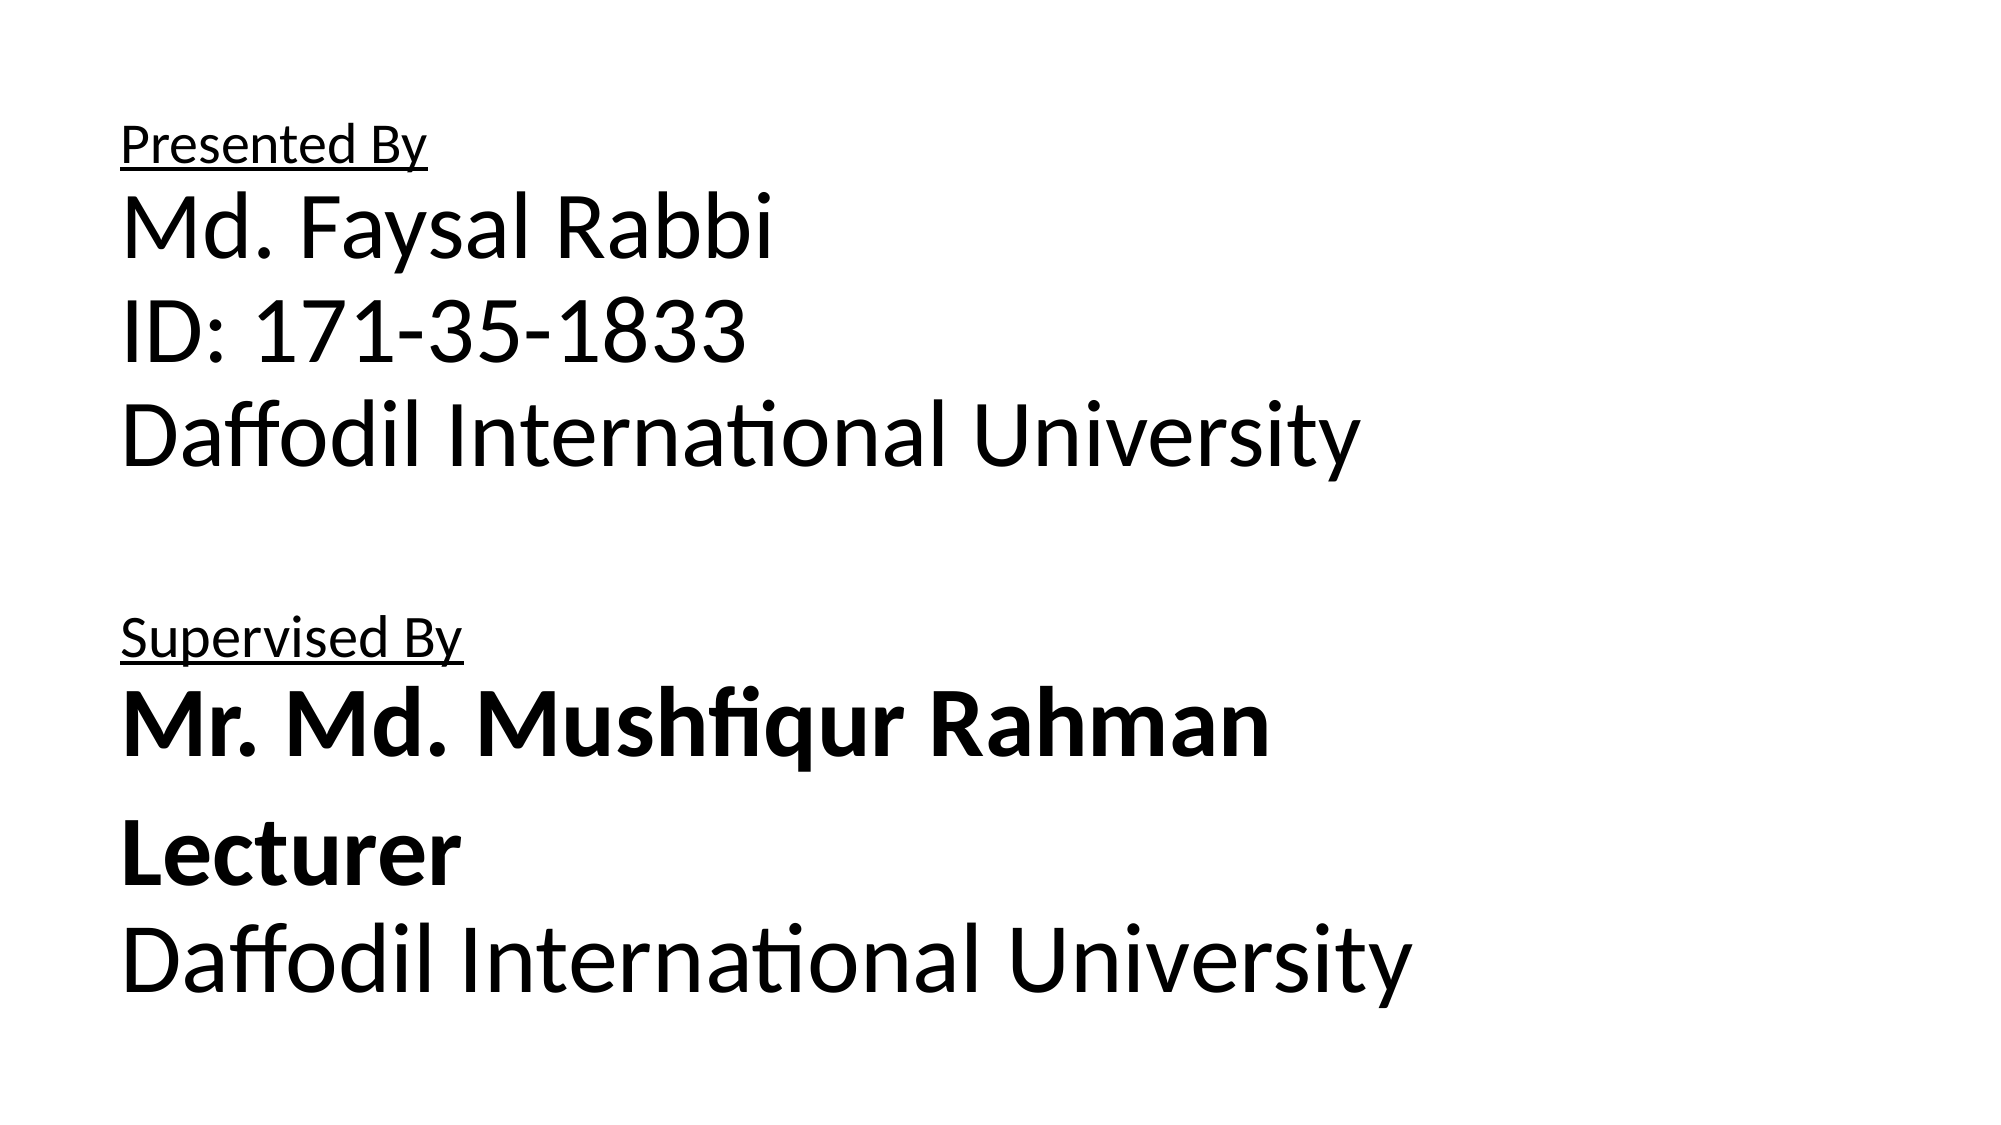

Presented By
Md. Faysal Rabbi
ID: 171-35-1833
Daffodil International University
Supervised By
Mr. Md. Mushfiqur Rahman
Lecturer
Daffodil International University